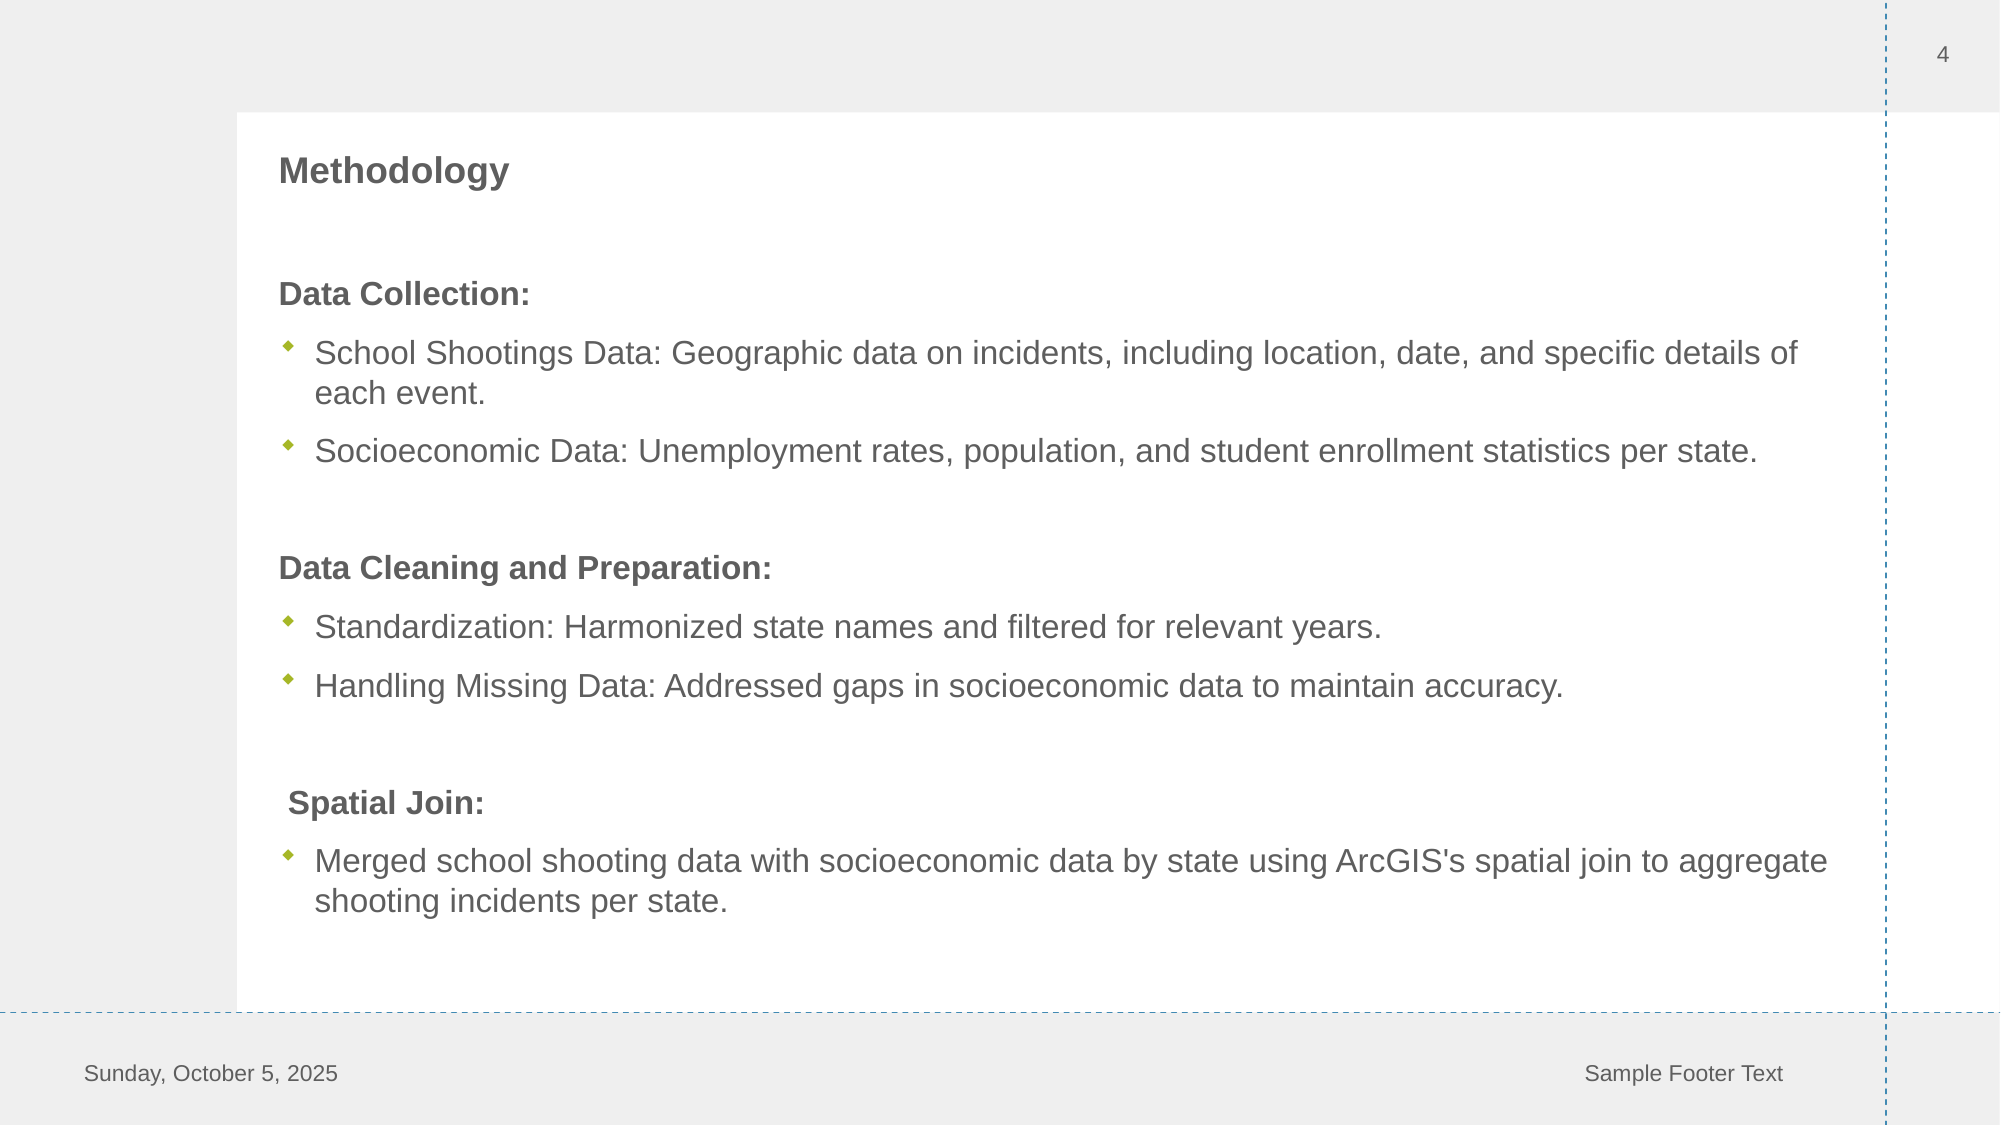

4
Methodology

Data Collection:
School Shootings Data: Geographic data on incidents, including location, date, and specific details of each event.
Socioeconomic Data: Unemployment rates, population, and student enrollment statistics per state.

Data Cleaning and Preparation:
Standardization: Harmonized state names and filtered for relevant years.
Handling Missing Data: Addressed gaps in socioeconomic data to maintain accuracy.

 Spatial Join:
Merged school shooting data with socioeconomic data by state using ArcGIS's spatial join to aggregate shooting incidents per state.
Sunday, October 5, 2025
Sample Footer Text